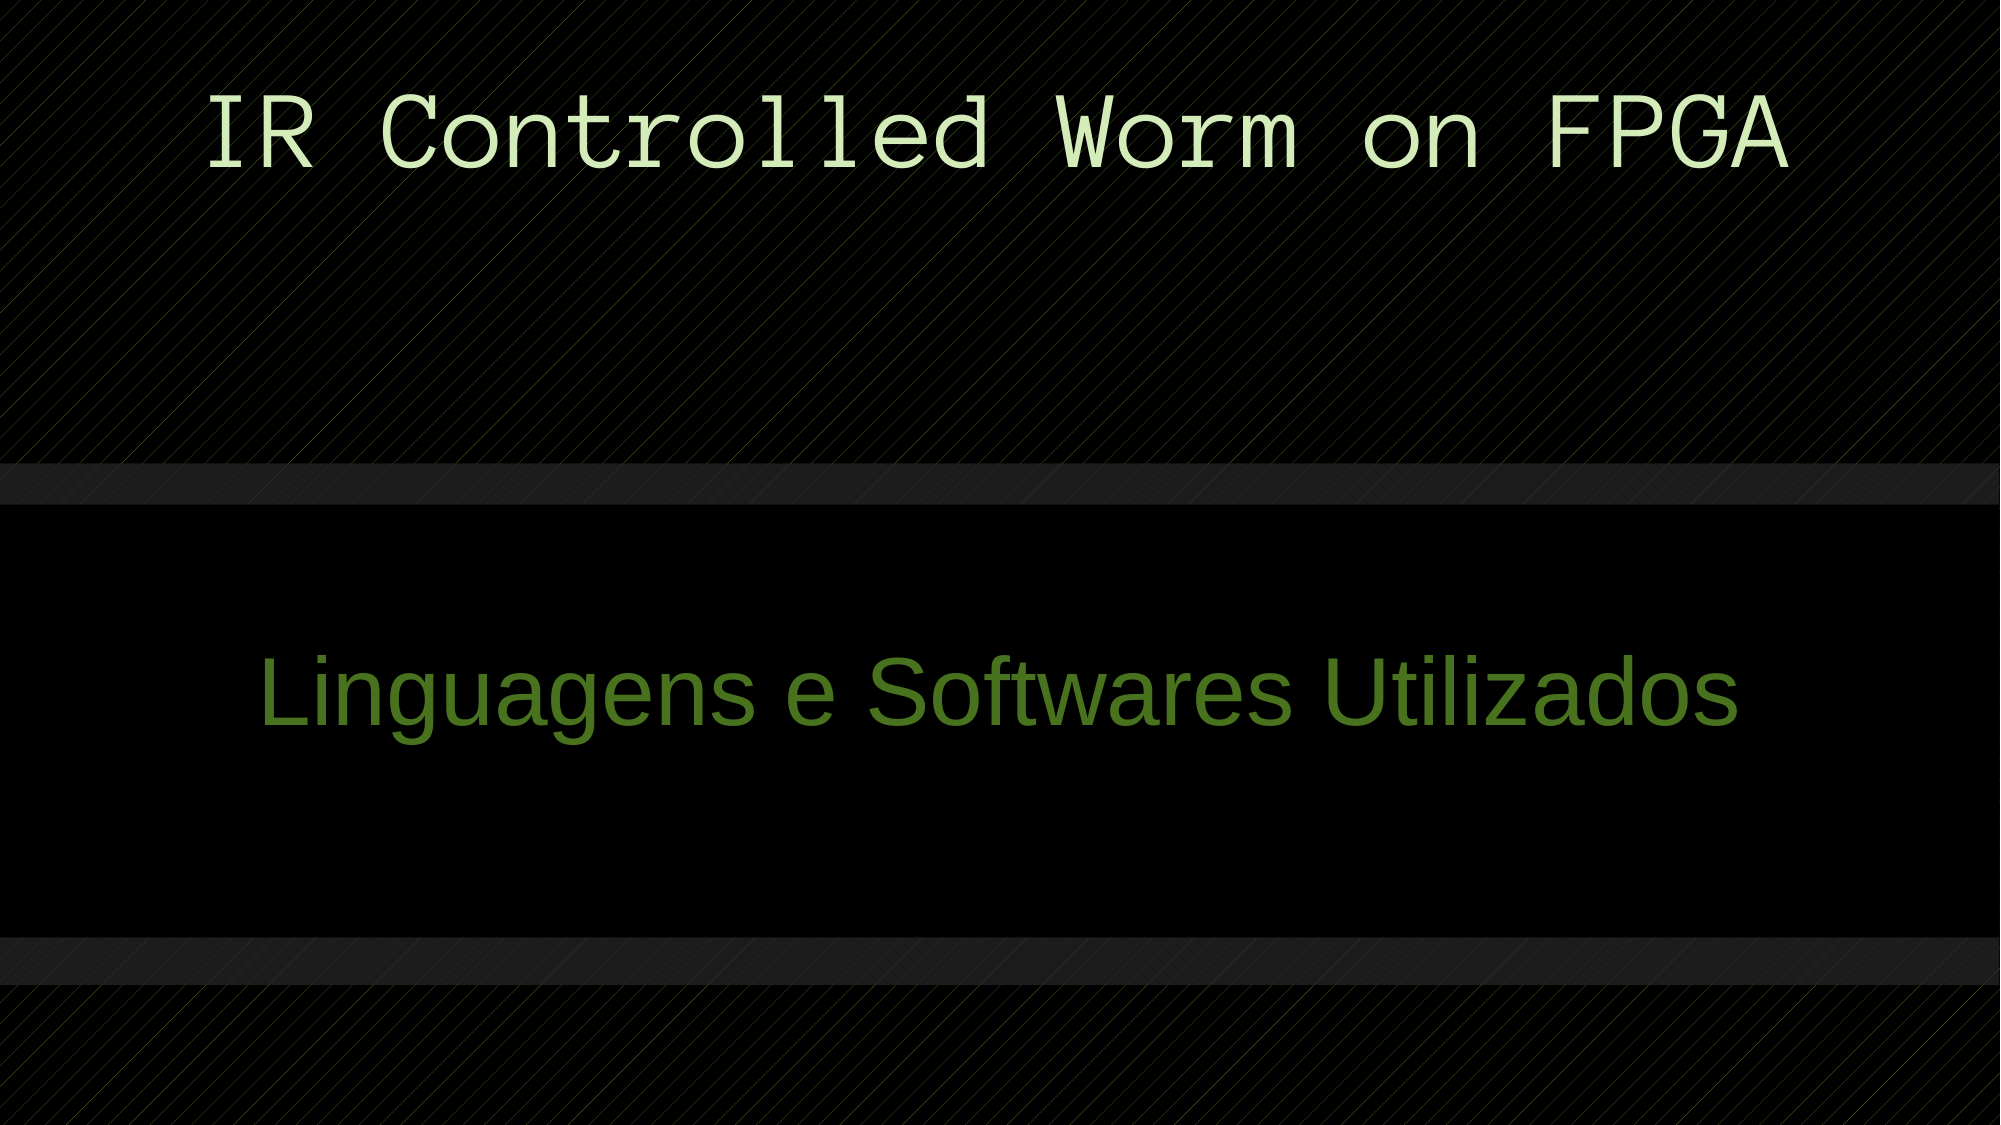

# IR Controlled Worm on FPGA
Linguagens e Softwares Utilizados